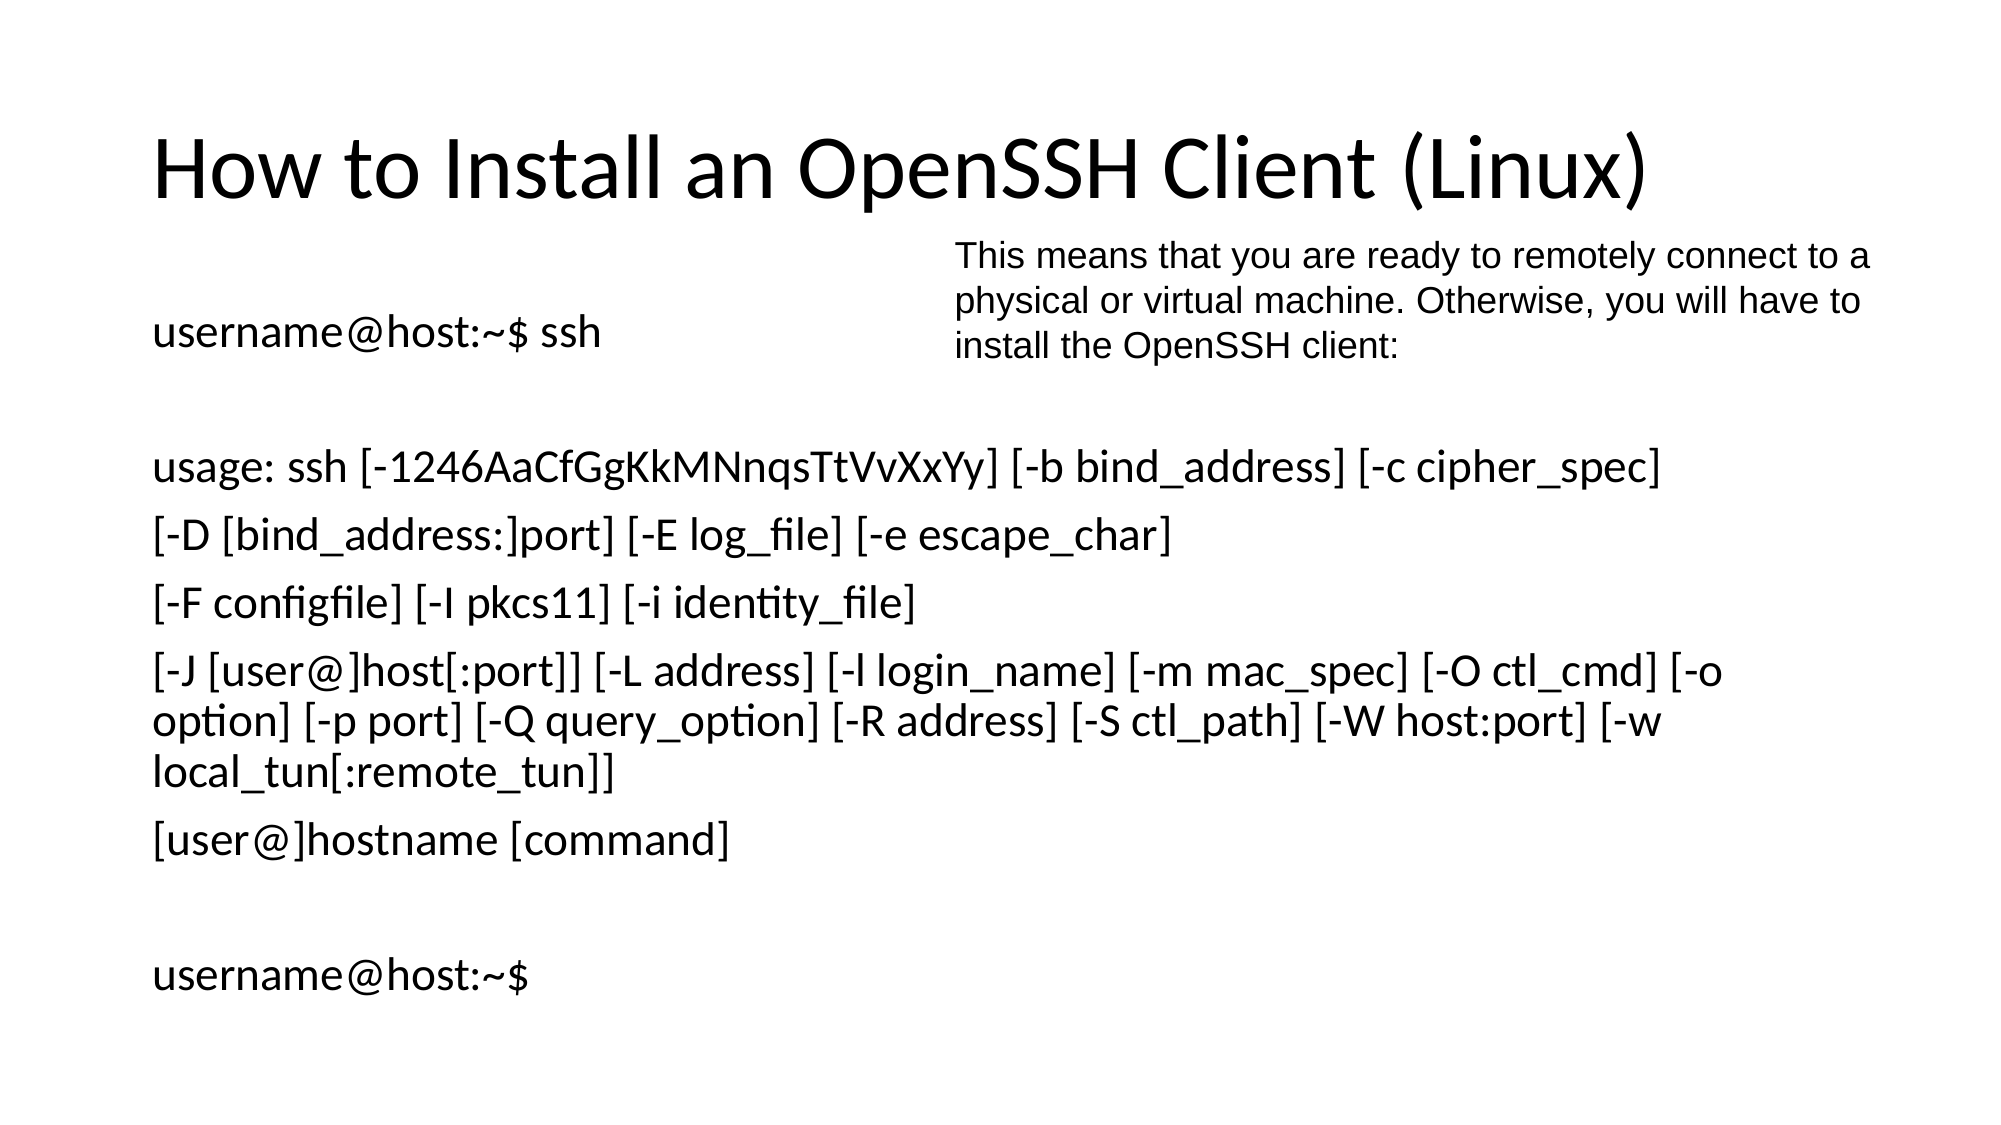

# How to Install an OpenSSH Client (Linux)
This means that you are ready to remotely connect to a physical or virtual machine. Otherwise, you will have to install the OpenSSH client:
username@host:~$ ssh

usage: ssh [-1246AaCfGgKkMNnqsTtVvXxYy] [-b bind_address] [-c cipher_spec]
[-D [bind_address:]port] [-E log_file] [-e escape_char]
[-F configfile] [-I pkcs11] [-i identity_file]
[-J [user@]host[:port]] [-L address] [-l login_name] [-m mac_spec] [-O ctl_cmd] [-o option] [-p port] [-Q query_option] [-R address] [-S ctl_path] [-W host:port] [-w local_tun[:remote_tun]]
[user@]hostname [command]

username@host:~$